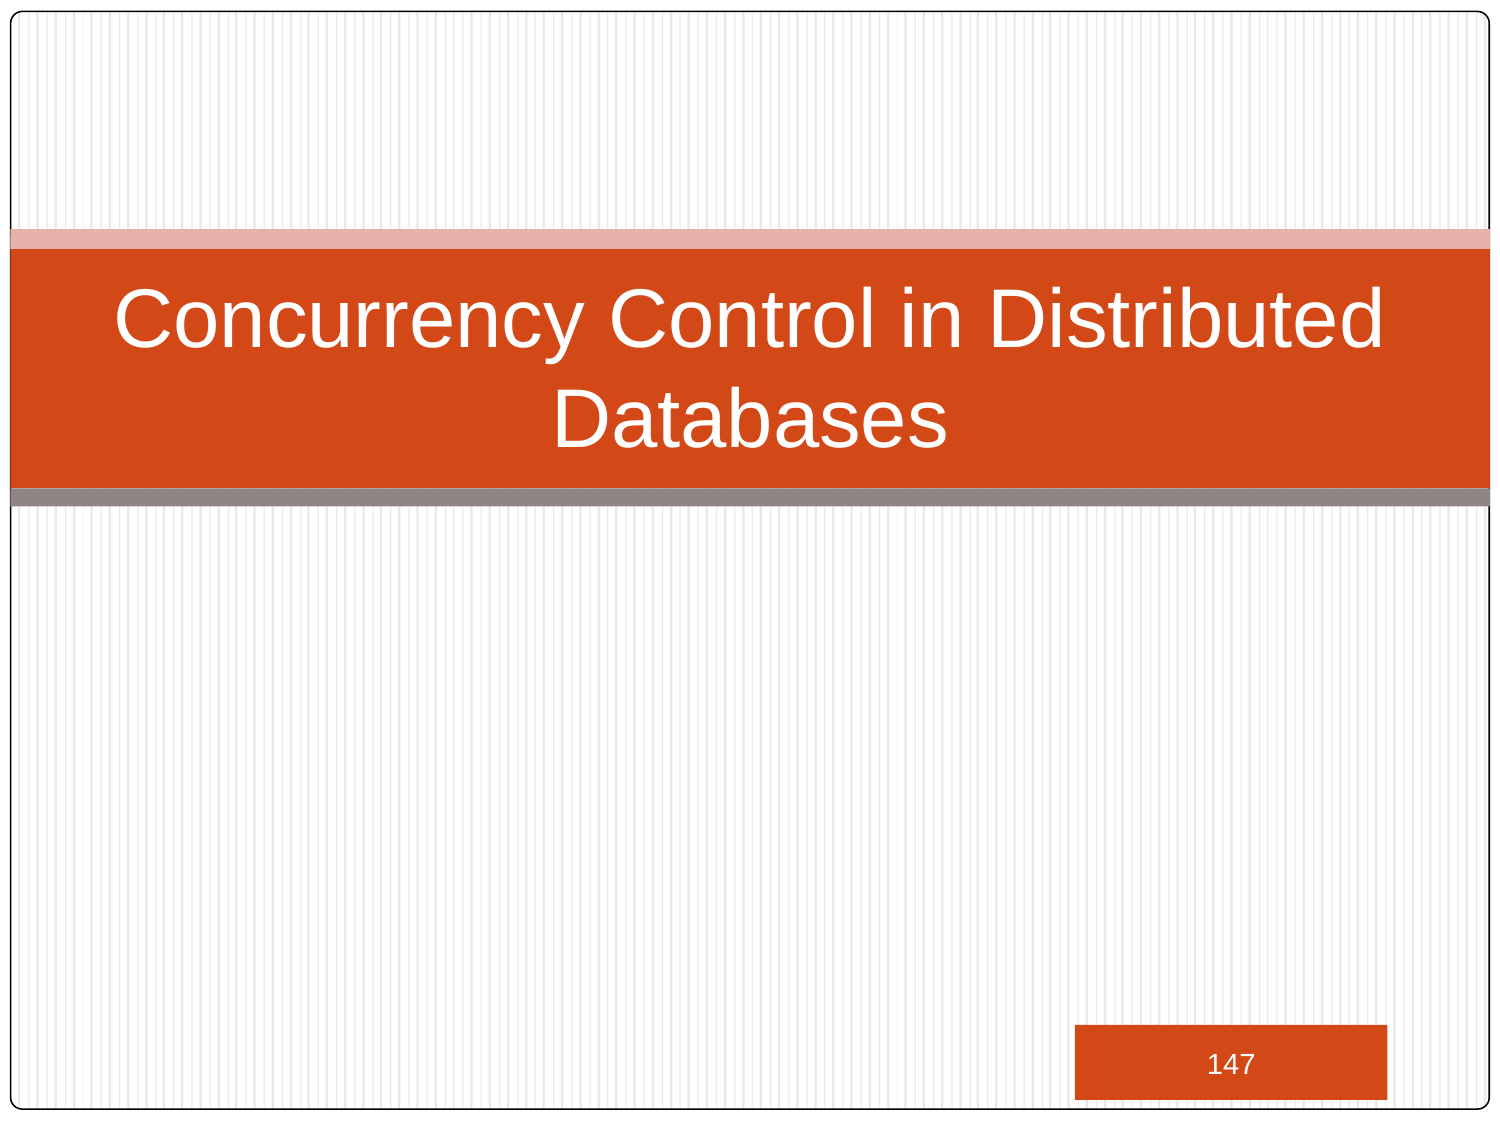

# Concurrency Control in Distributed Databases
147